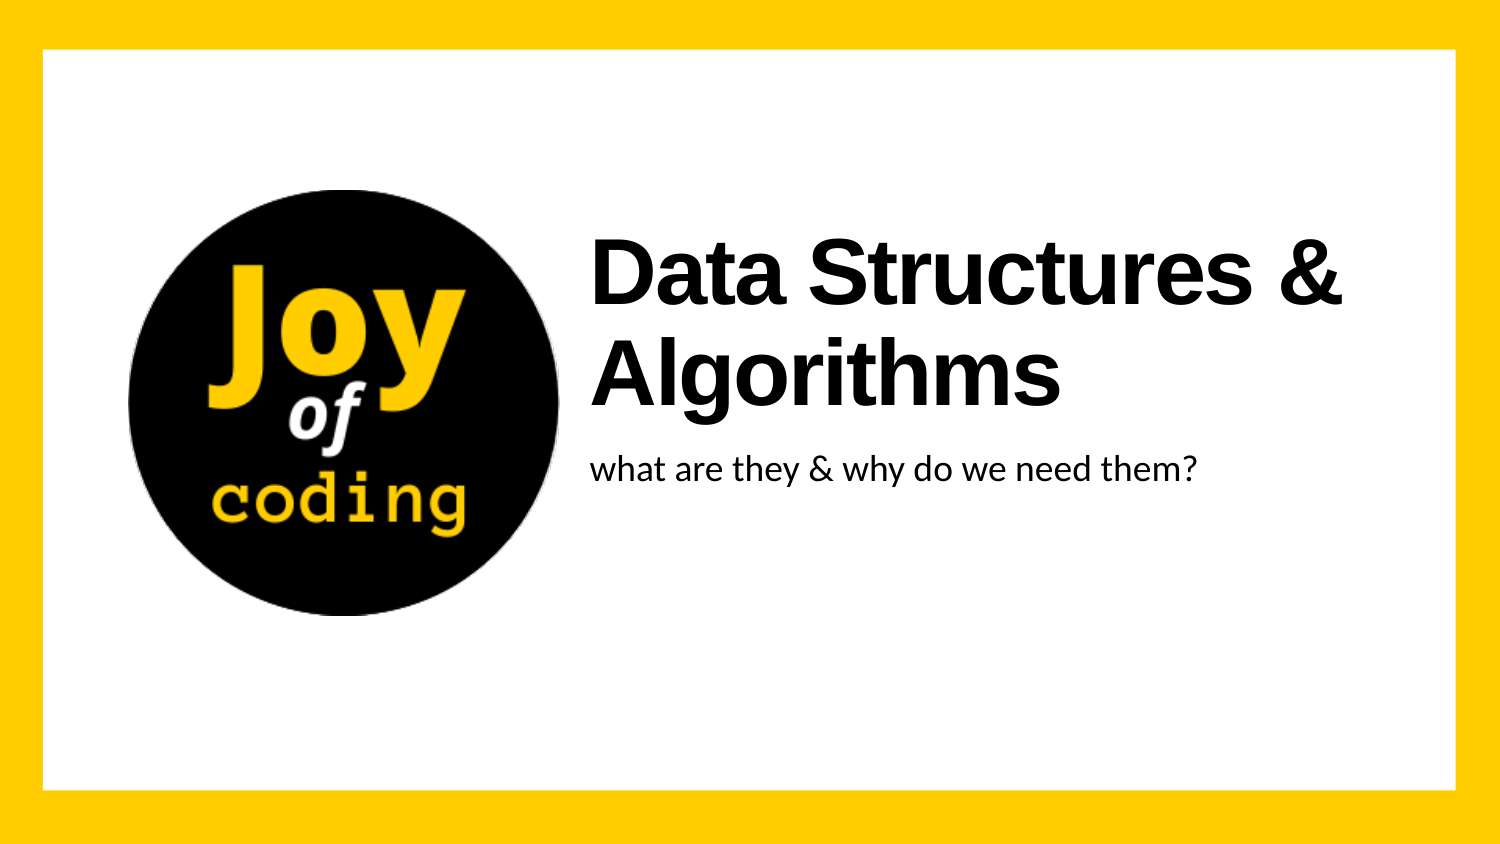

# Data Structures & Algorithms
what are they & why do we need them?